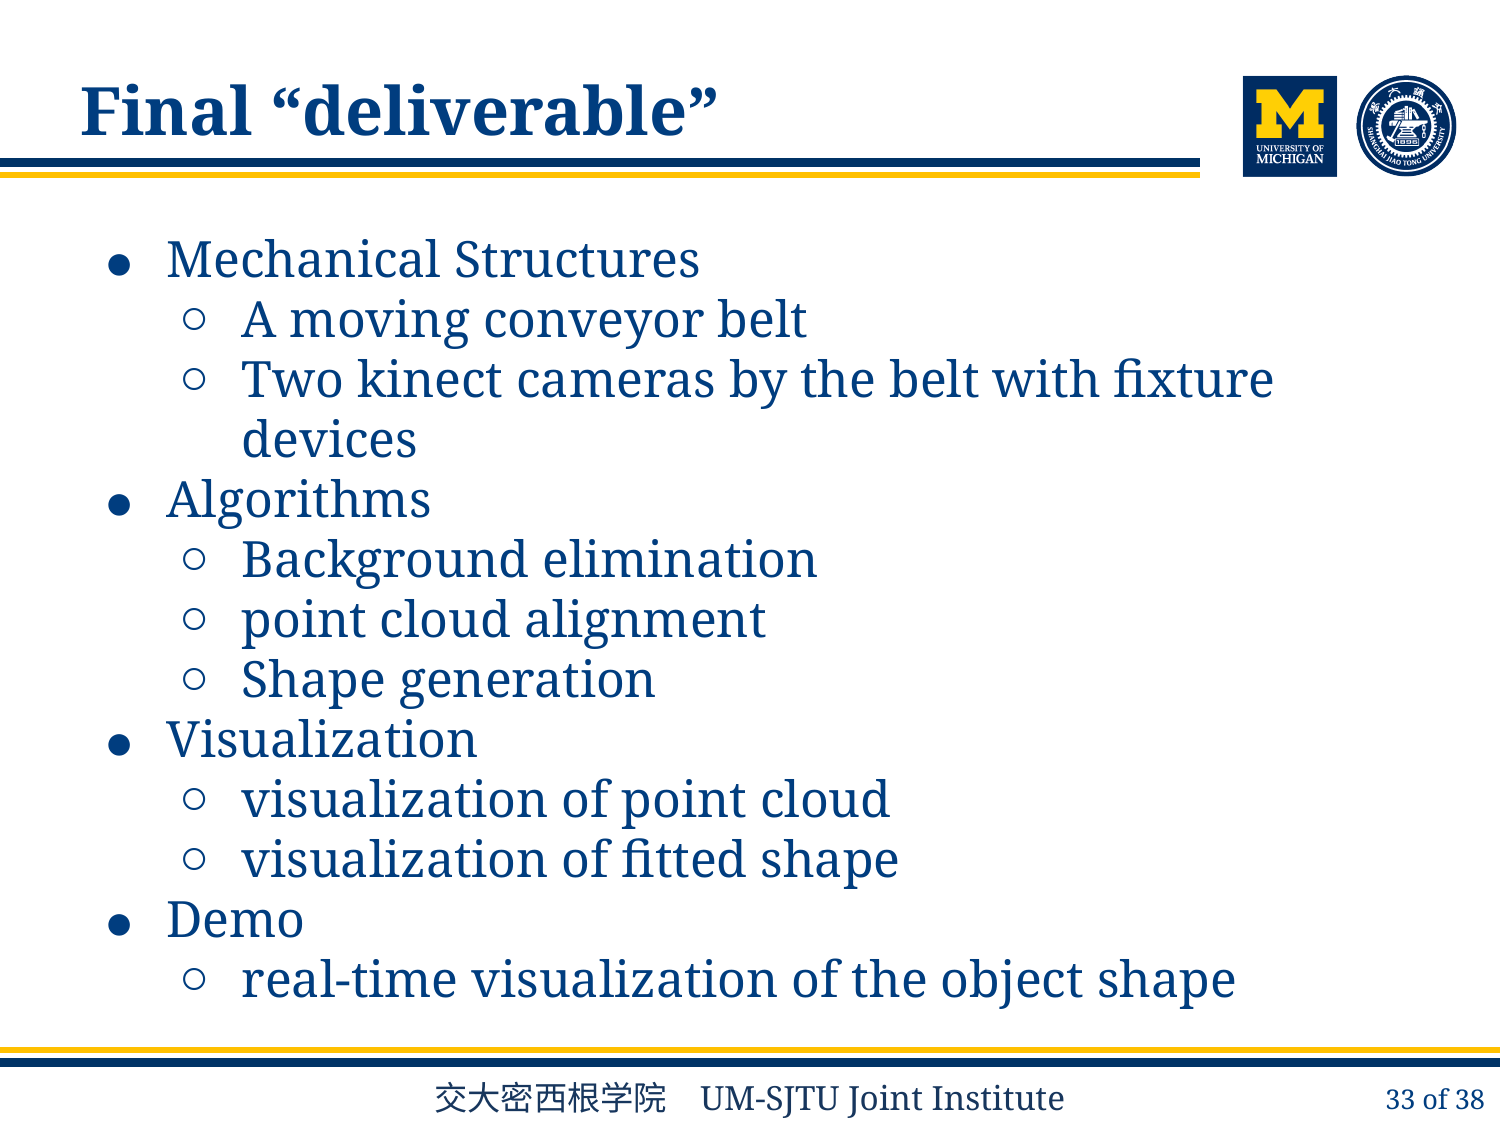

# Final “deliverable”
Mechanical Structures
A moving conveyor belt
Two kinect cameras by the belt with fixture devices
Algorithms
Background elimination
point cloud alignment
Shape generation
Visualization
visualization of point cloud
visualization of fitted shape
Demo
real-time visualization of the object shape
33 of 38